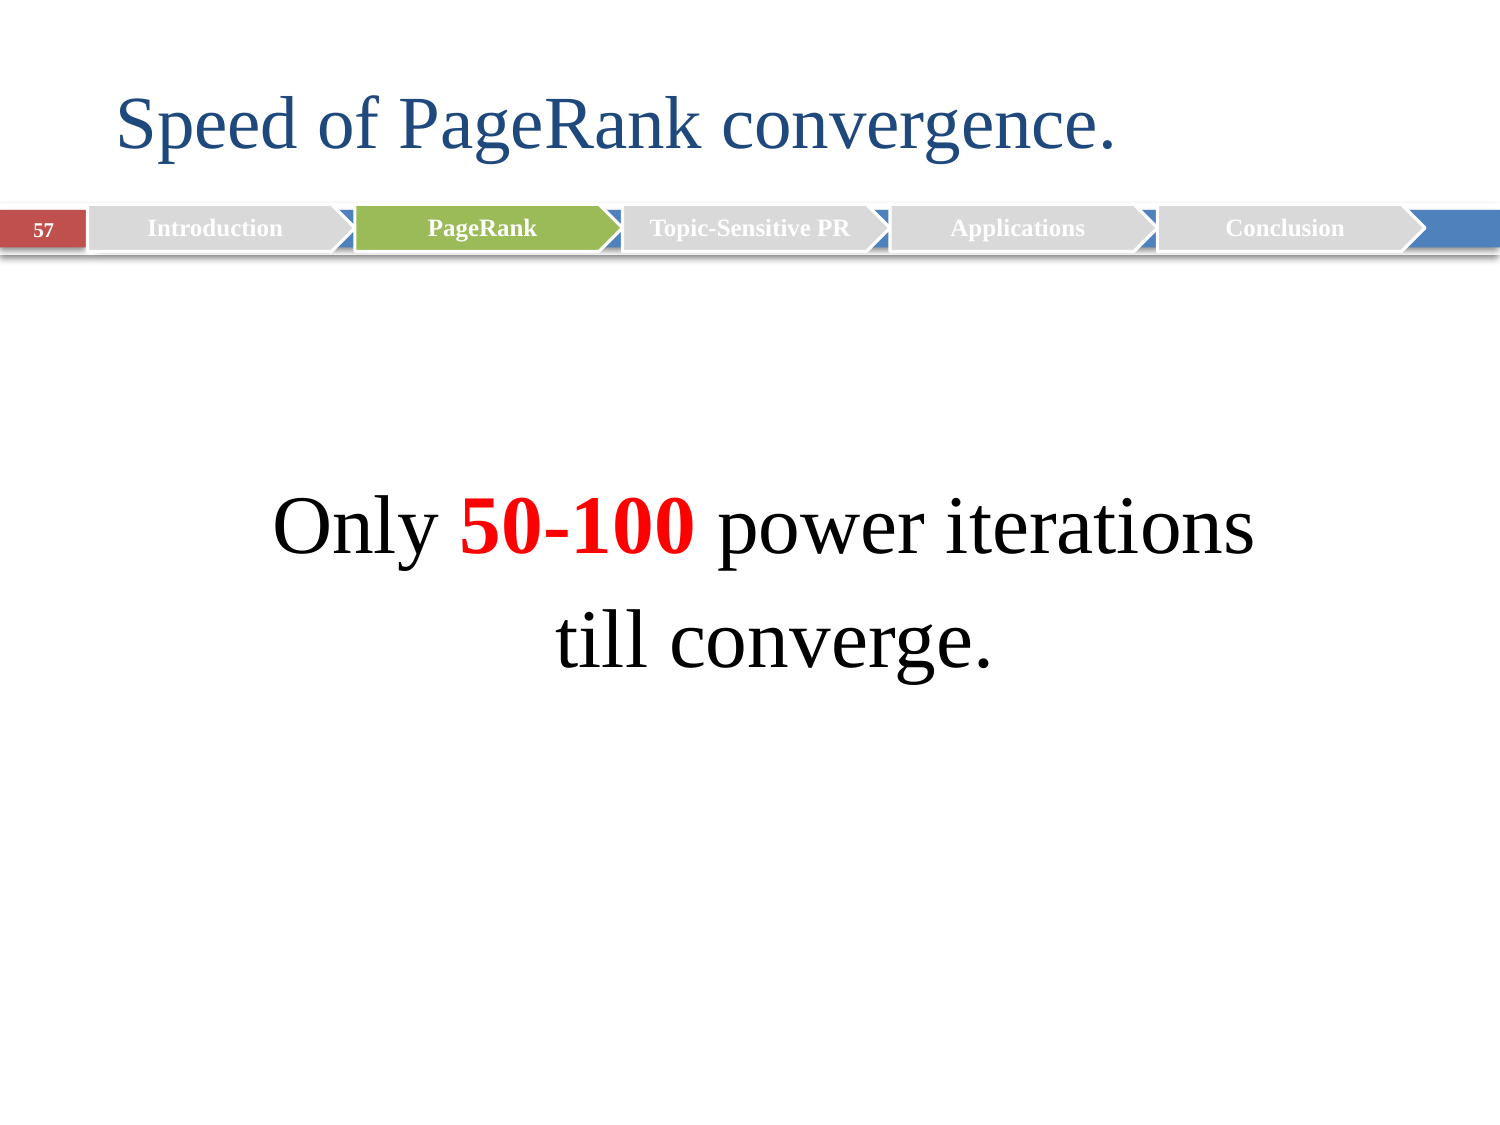

# Speed of PageRank convergence.
Introduction
PageRank
Topic-Sensitive PR
Applications
Conclusion
57
Only 50-100 power iterations
till converge.